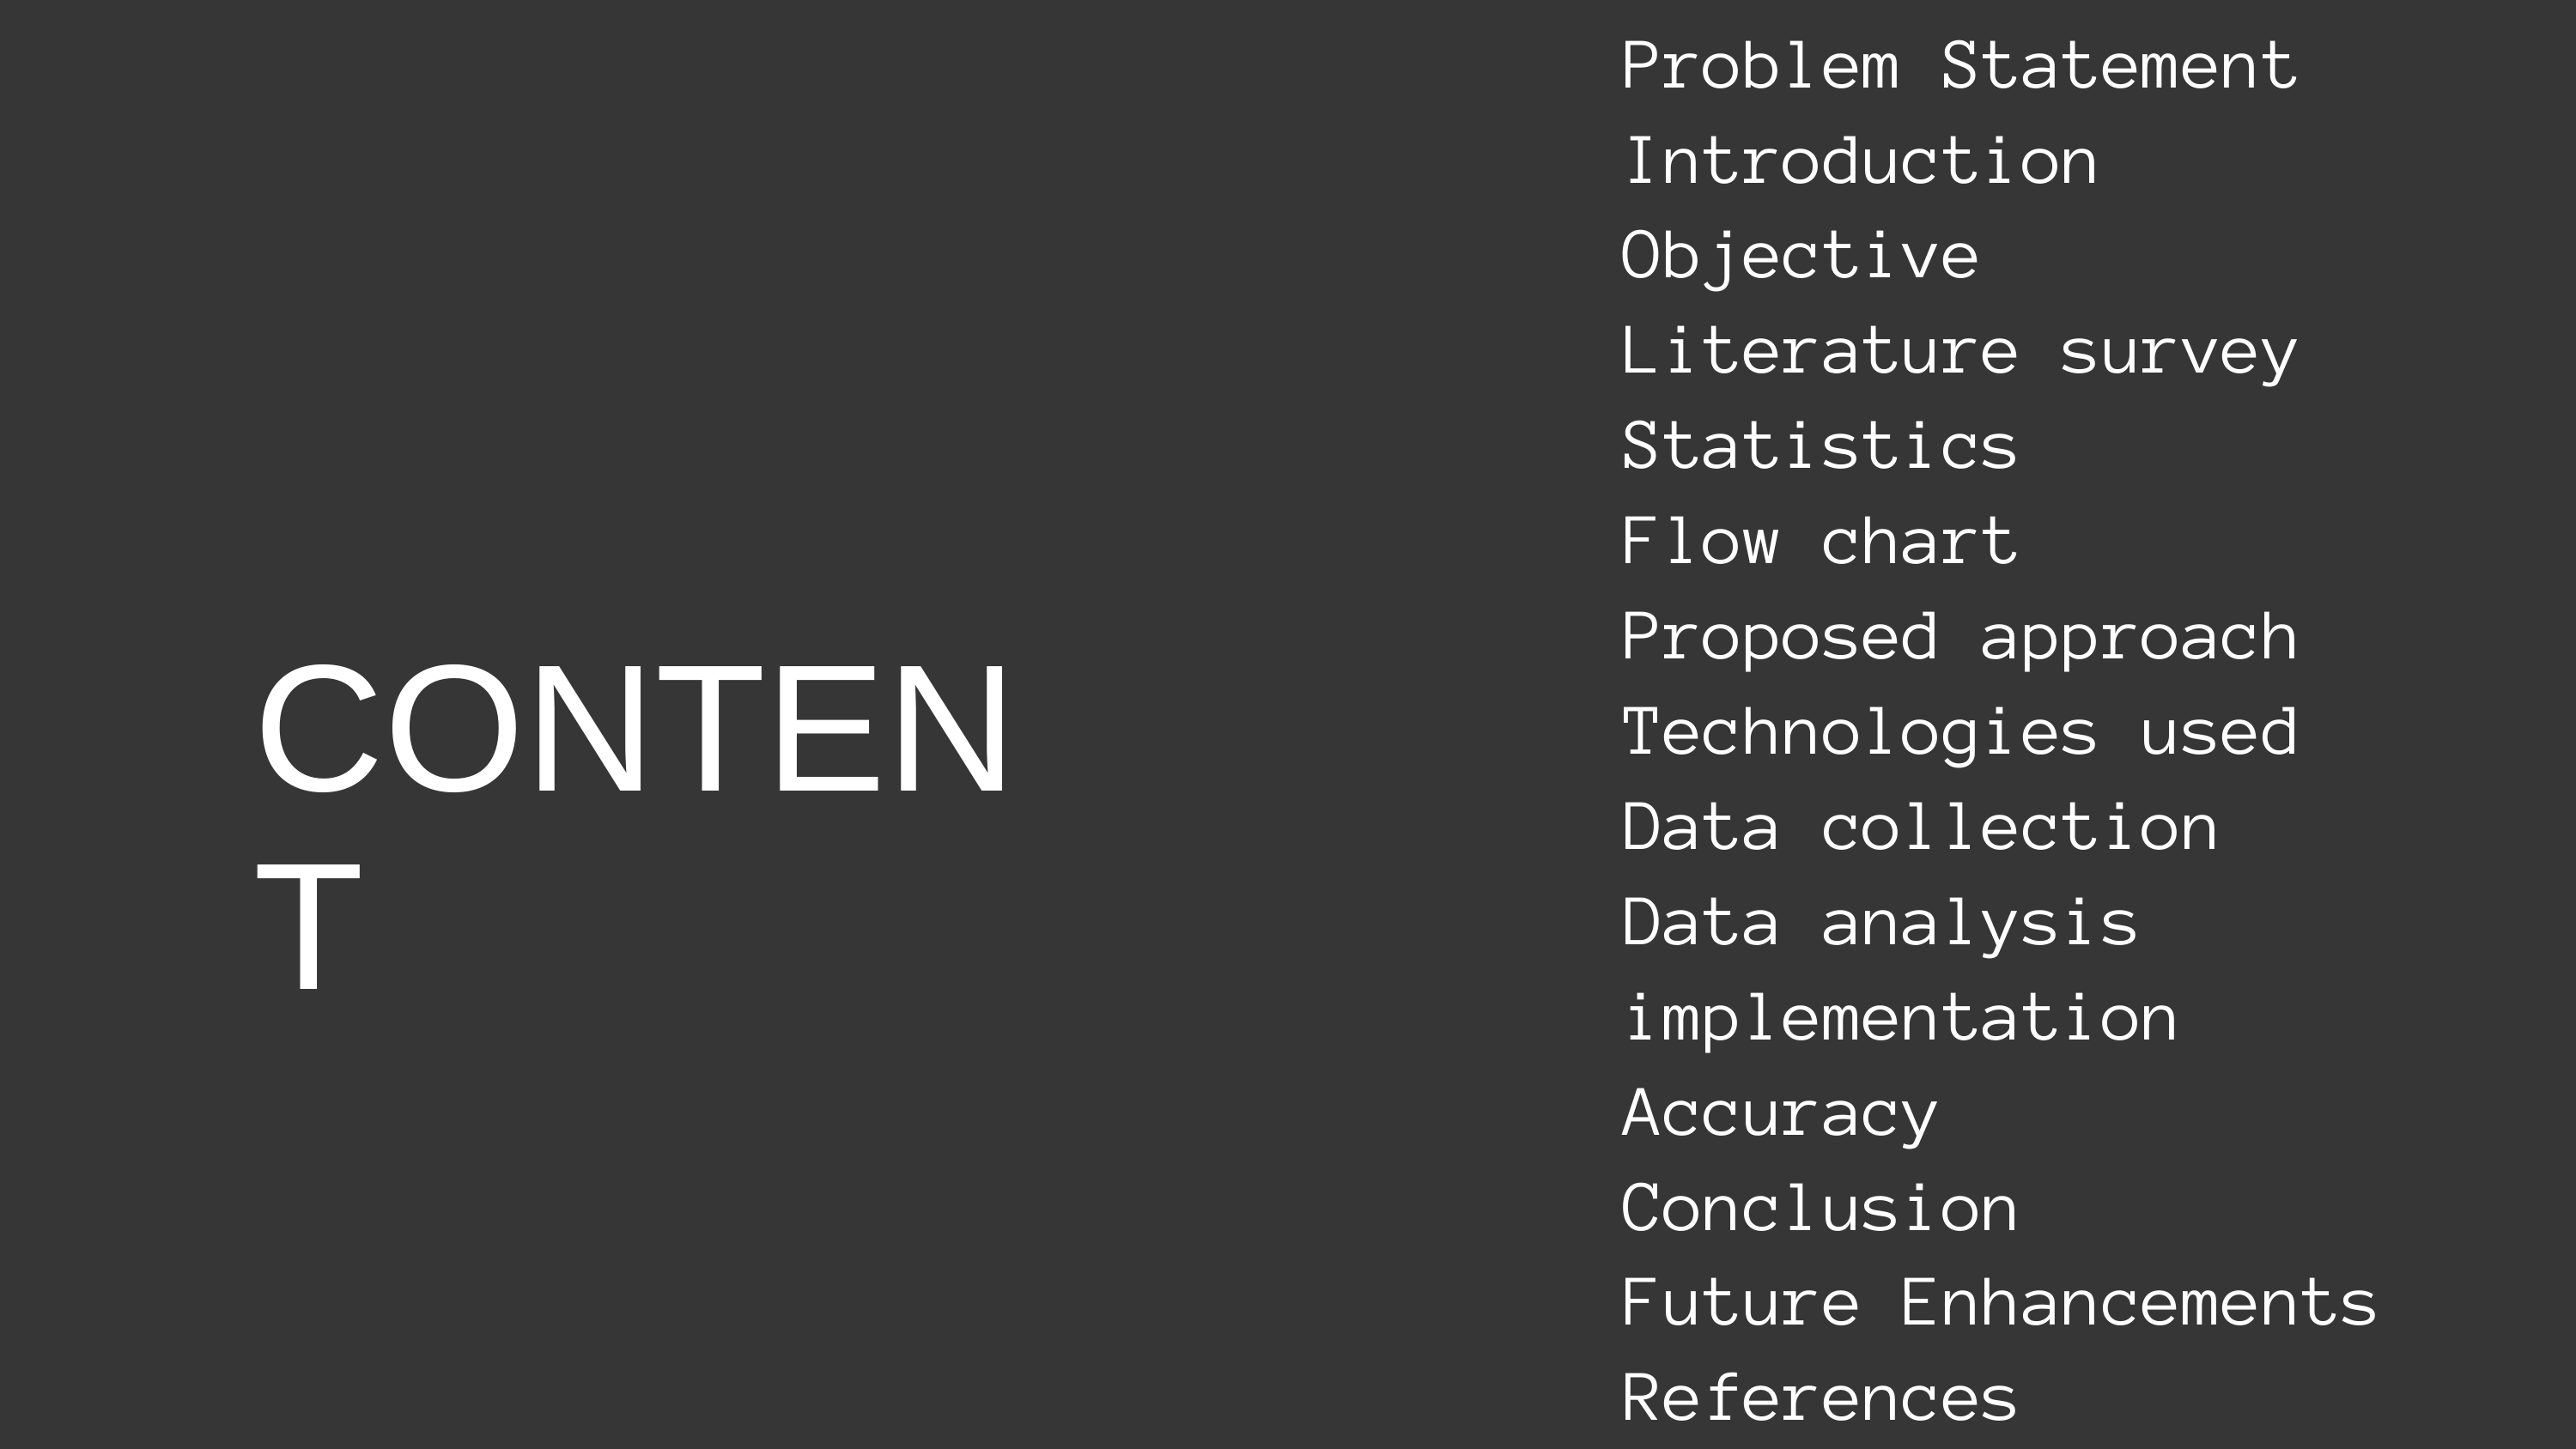

Problem Statement
Introduction
Objective
Literature survey
Statistics
Flow chart
Proposed approach
Technologies used
Data collection
Data analysis
implementation
Accuracy
Conclusion
Future Enhancements
References
CONTENT